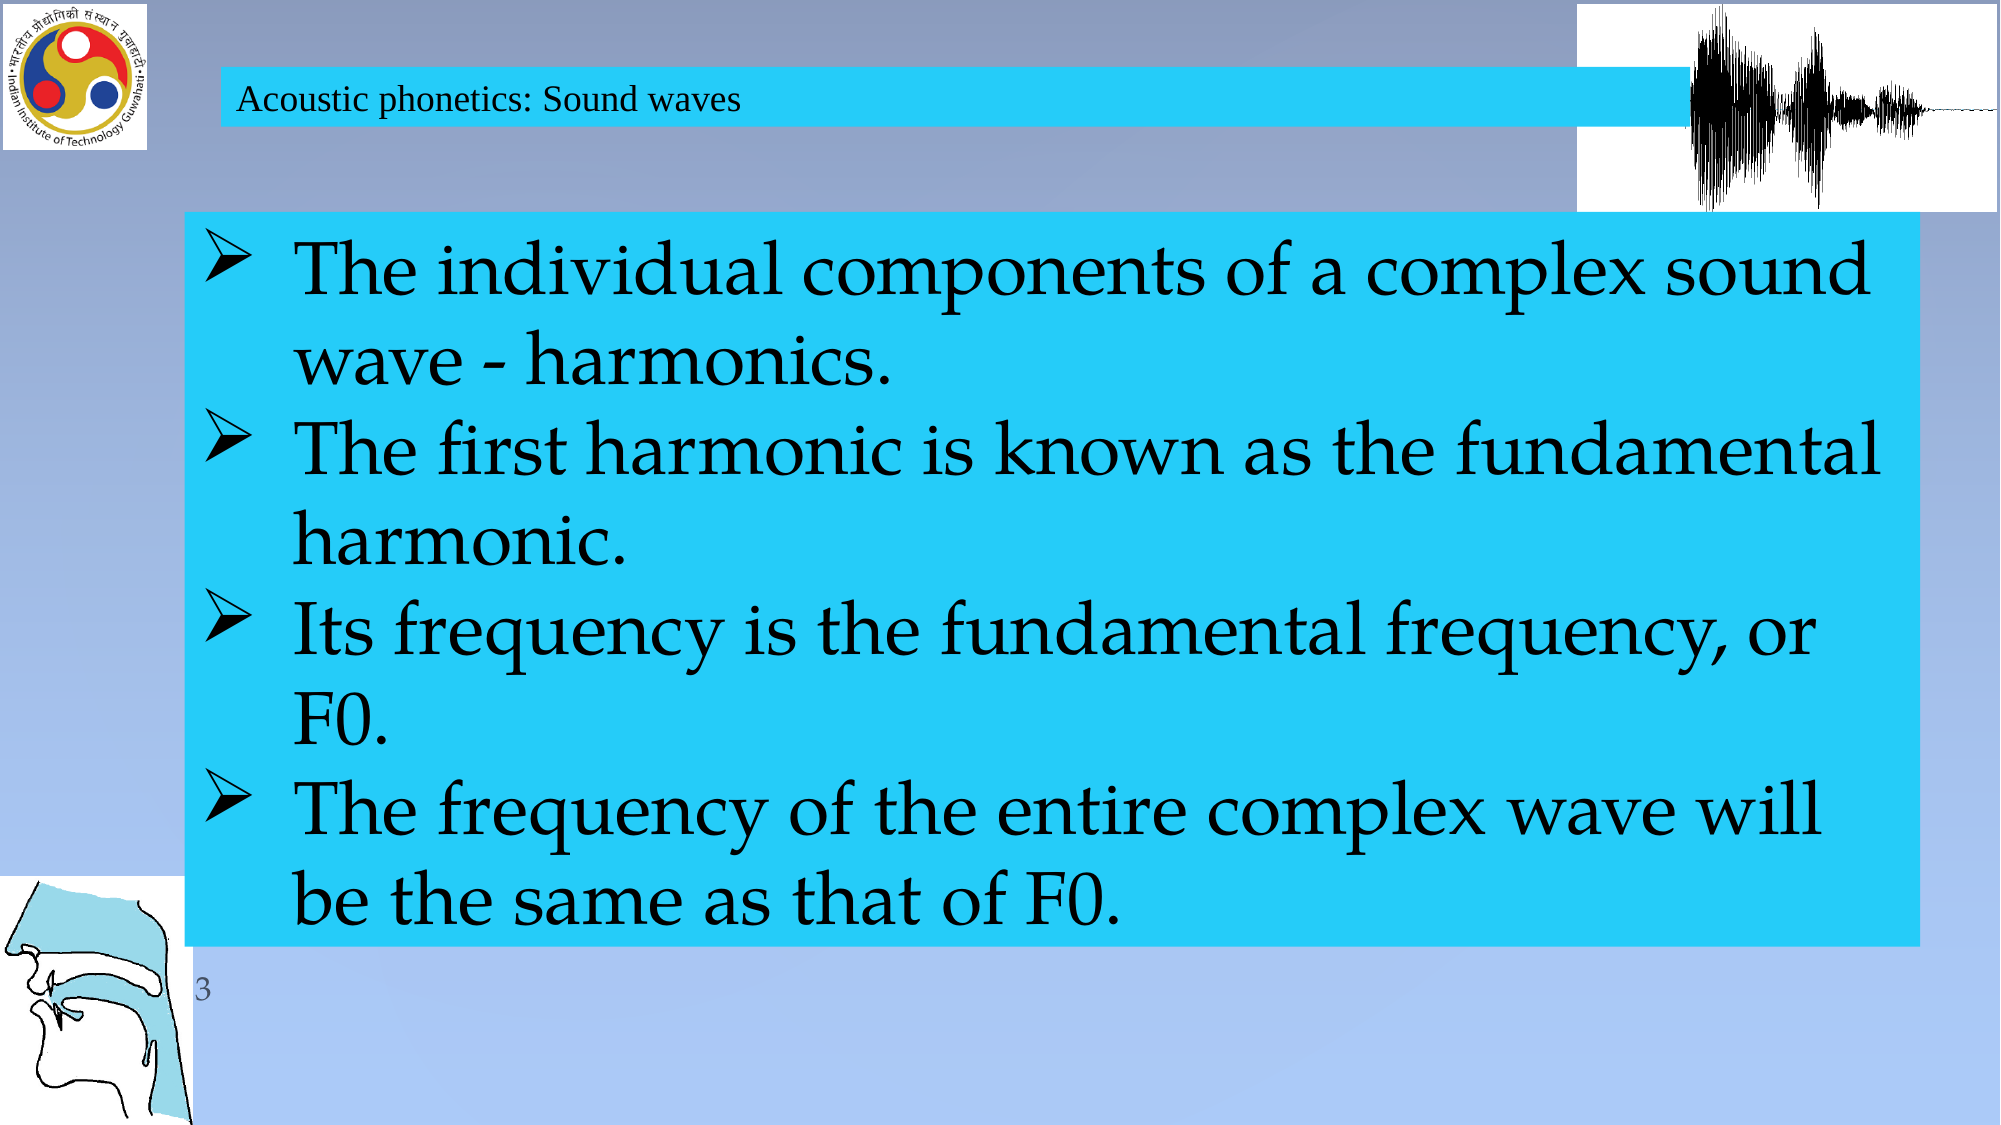

Acoustic phonetics: Sound waves
The individual components of a complex sound wave - harmonics.
The first harmonic is known as the fundamental harmonic.
Its frequency is the fundamental frequency, or F0.
The frequency of the entire complex wave will be the same as that of F0.
3